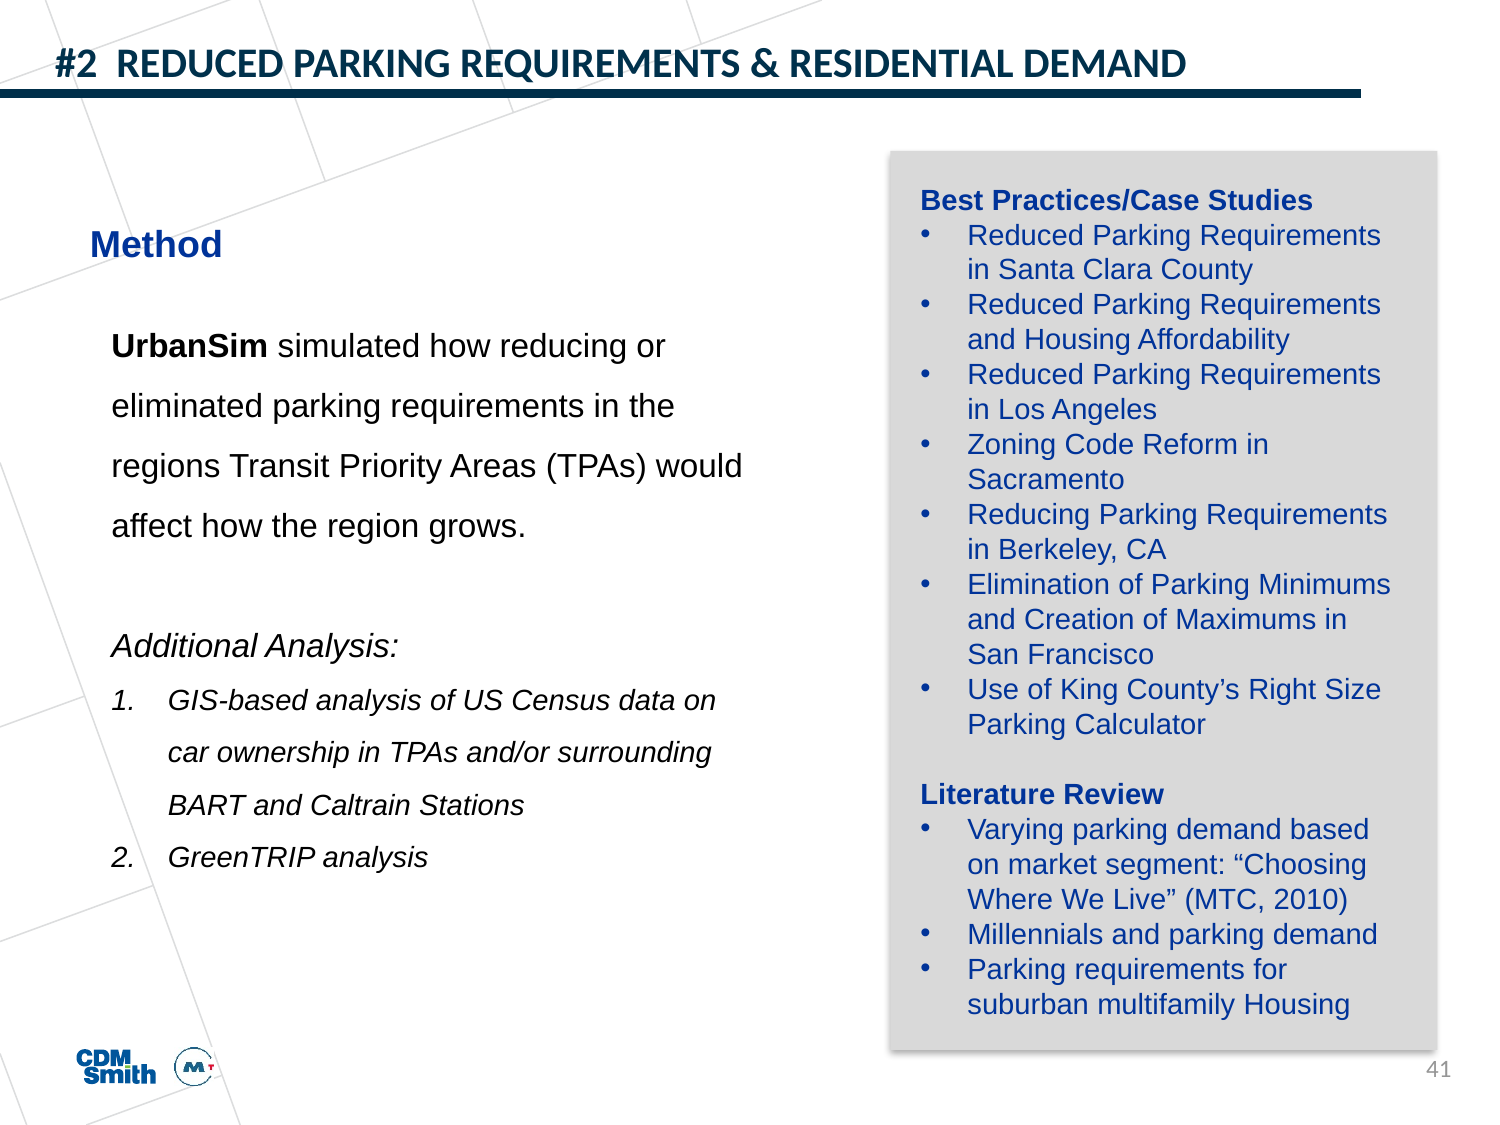

# #2  REDUCED PARKING REQUIREMENTS & RESIDENTIAL DEMAND
Best Practices/Case Studies
Reduced Parking Requirements in Santa Clara County
Reduced Parking Requirements and Housing Affordability
Reduced Parking Requirements in Los Angeles
Zoning Code Reform in Sacramento
Reducing Parking Requirements in Berkeley, CA
Elimination of Parking Minimums and Creation of Maximums in San Francisco
Use of King County’s Right Size Parking Calculator

Literature Review
Varying parking demand based on market segment: “Choosing Where We Live” (MTC, 2010)
Millennials and parking demand
Parking requirements for suburban multifamily Housing
Method

UrbanSim simulated how reducing or eliminated parking requirements in the regions Transit Priority Areas (TPAs) would affect how the region grows.

Additional Analysis:
GIS-based analysis of US Census data on car ownership in TPAs and/or surrounding BART and Caltrain Stations
GreenTRIP analysis
41